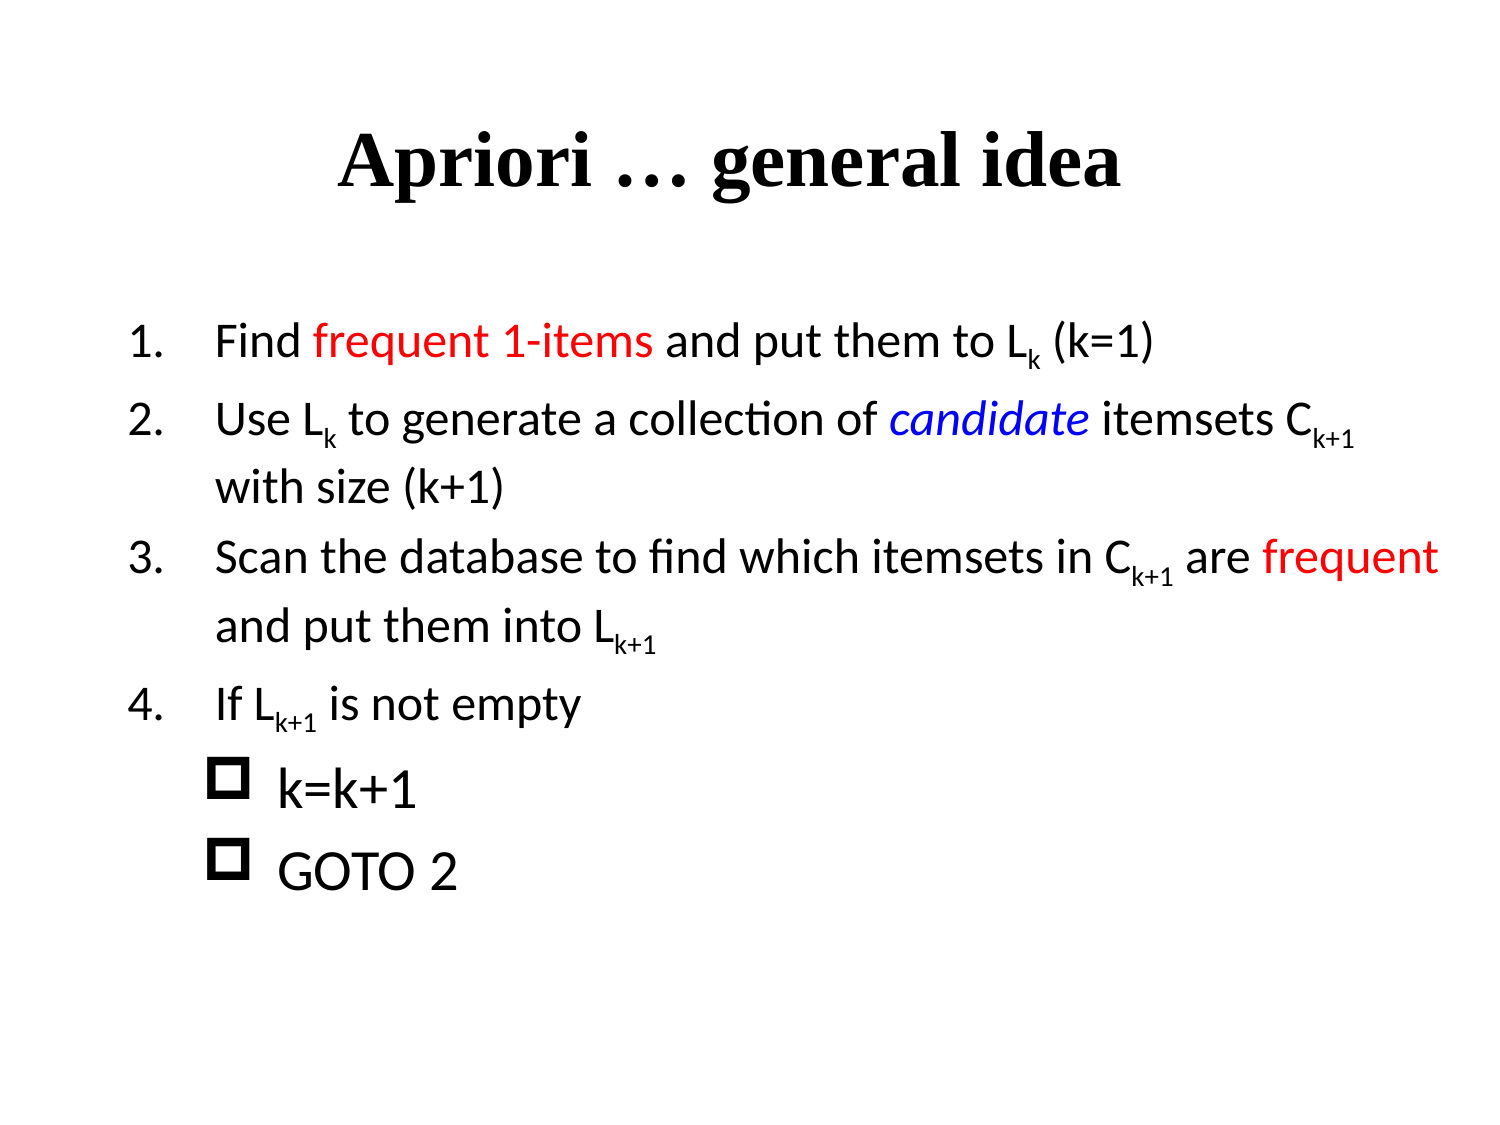

Apriori … general idea
Find frequent 1-items and put them to Lk (k=1)
Use Lk to generate a collection of candidate itemsets Ck+1 with size (k+1)
Scan the database to find which itemsets in Ck+1 are frequent and put them into Lk+1
If Lk+1 is not empty
k=k+1
GOTO 2